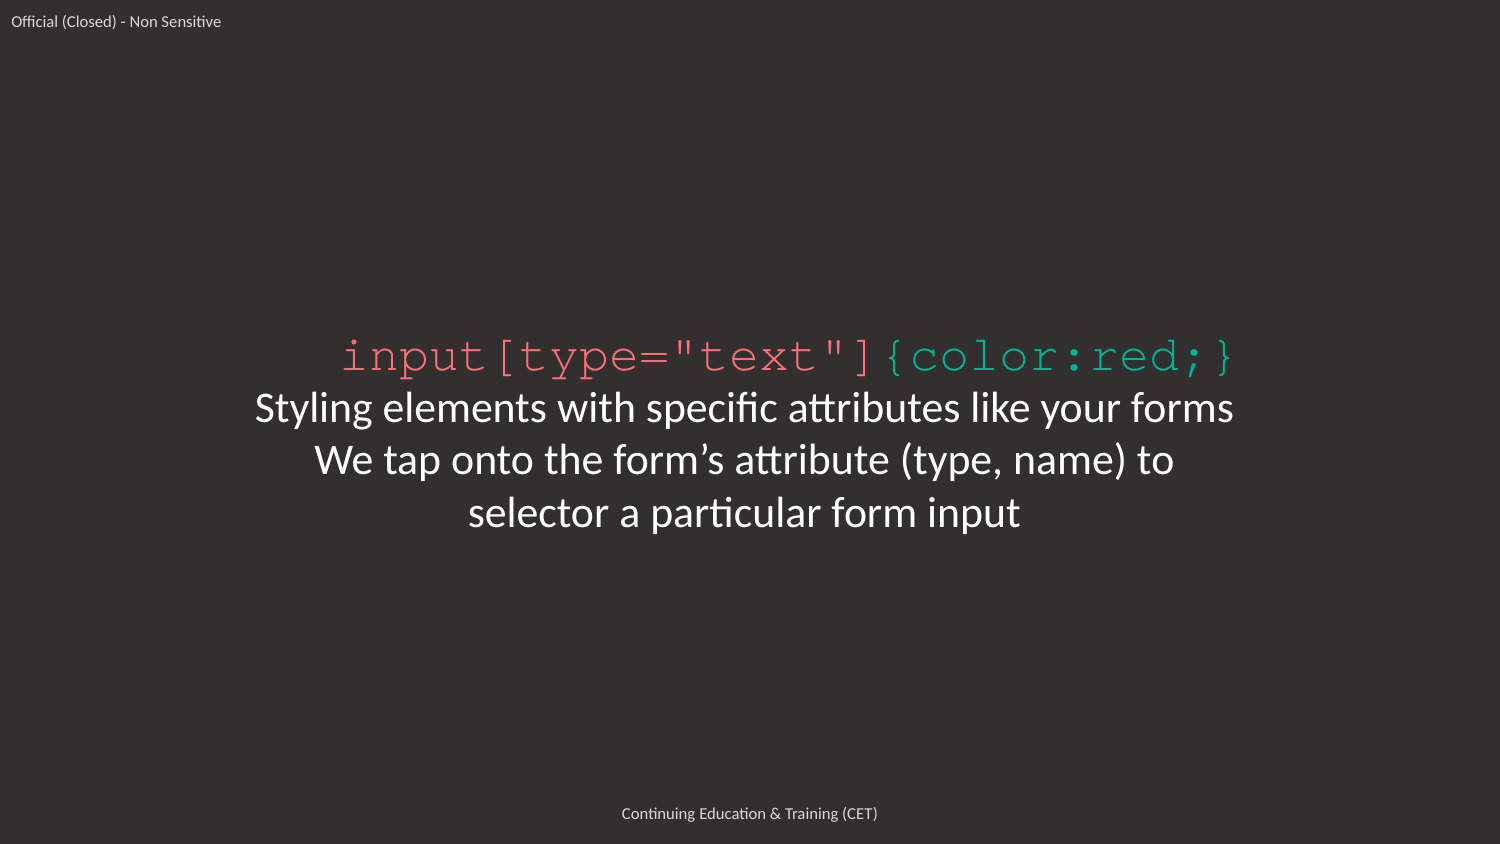

Official (Closed) - Non Sensitive
input[type="text"]{color:red;}
Styling elements with specific attributes like your forms
We tap onto the form’s attribute (type, name) to selector a particular form input
Continuing Education & Training (CET)